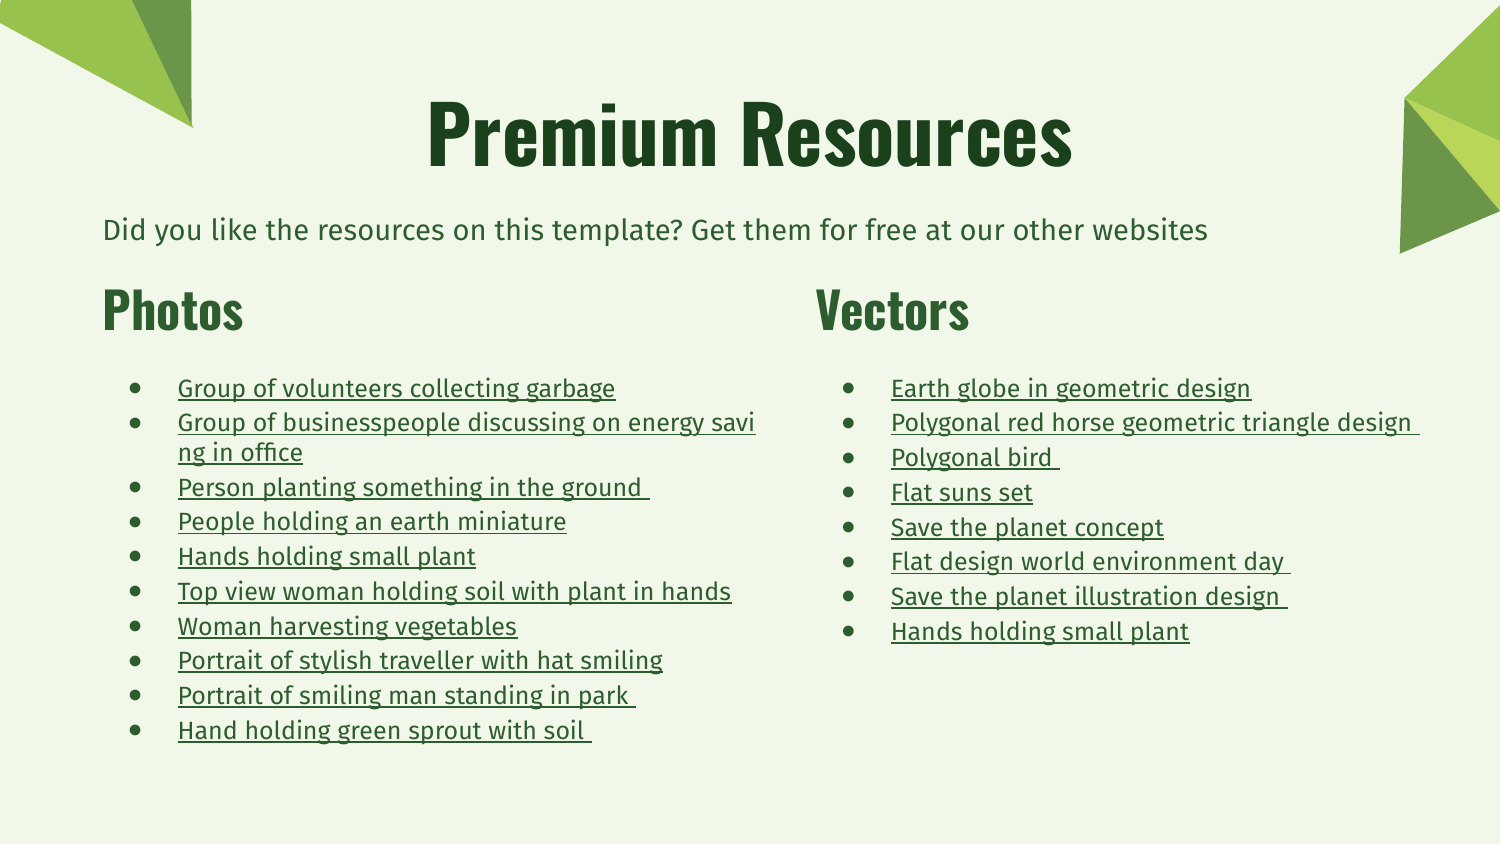

Premium Resources
Did you like the resources on this template? Get them for free at our other websites
# Photos
Vectors
Group of volunteers collecting garbage
Group of businesspeople discussing on energy saving in office
Person planting something in the ground
People holding an earth miniature
Hands holding small plant
Top view woman holding soil with plant in hands
Woman harvesting vegetables
Portrait of stylish traveller with hat smiling
Portrait of smiling man standing in park
Hand holding green sprout with soil
Earth globe in geometric design
Polygonal red horse geometric triangle design
Polygonal bird
Flat suns set
Save the planet concept
Flat design world environment day
Save the planet illustration design
Hands holding small plant